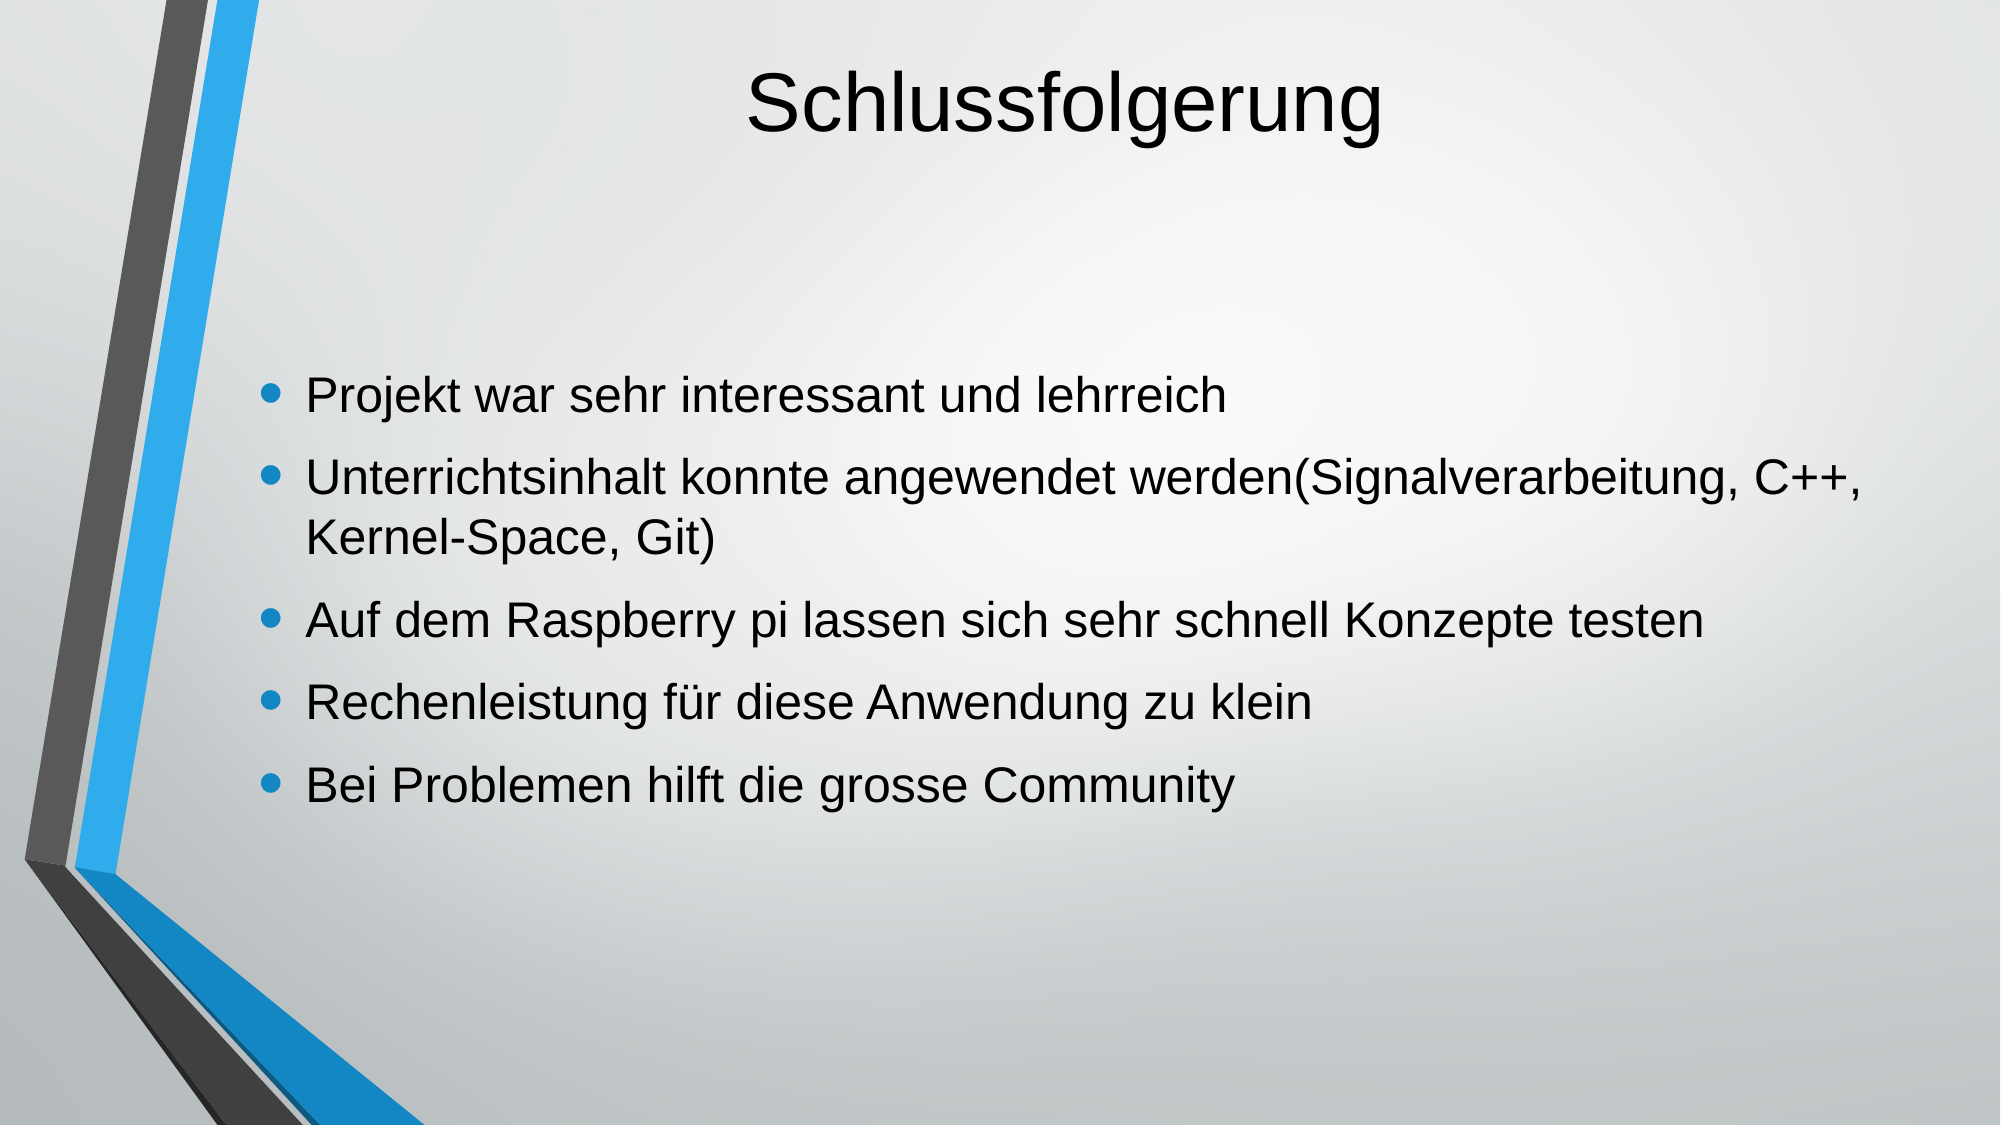

# Schlussfolgerung
Projekt war sehr interessant und lehrreich
Unterrichtsinhalt konnte angewendet werden(Signalverarbeitung, C++, Kernel-Space, Git)
Auf dem Raspberry pi lassen sich sehr schnell Konzepte testen
Rechenleistung für diese Anwendung zu klein
Bei Problemen hilft die grosse Community